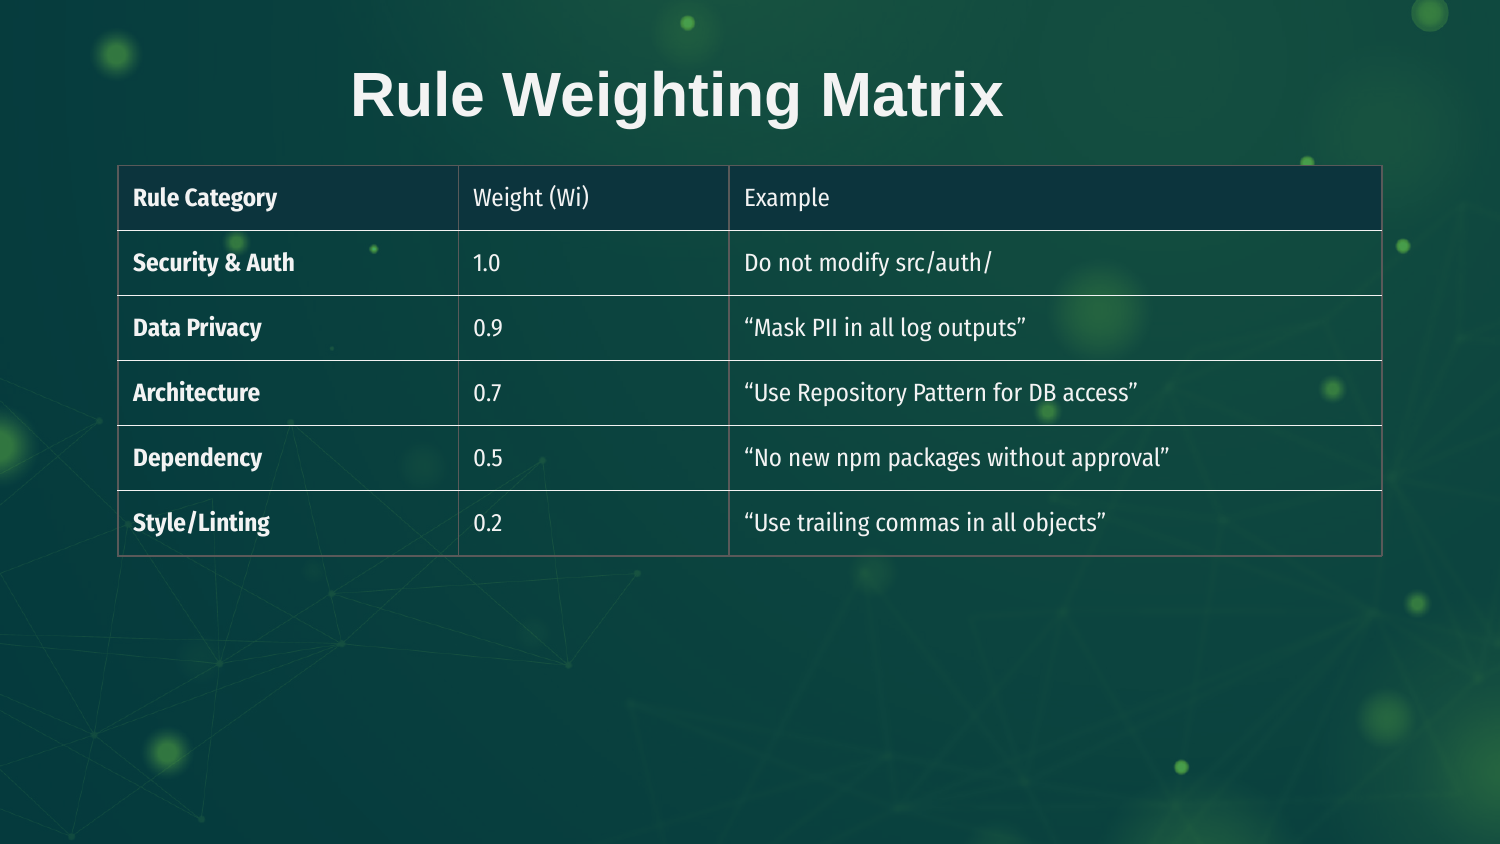

Rule Weighting Matrix
| Rule Category | Weight (Wi) | Example |
| --- | --- | --- |
| Security & Auth | 1.0 | Do not modify src/auth/ |
| Data Privacy | 0.9 | “Mask PII in all log outputs” |
| Architecture | 0.7 | “Use Repository Pattern for DB access” |
| Dependency | 0.5 | “No new npm packages without approval” |
| Style/Linting | 0.2 | “Use trailing commas in all objects” |